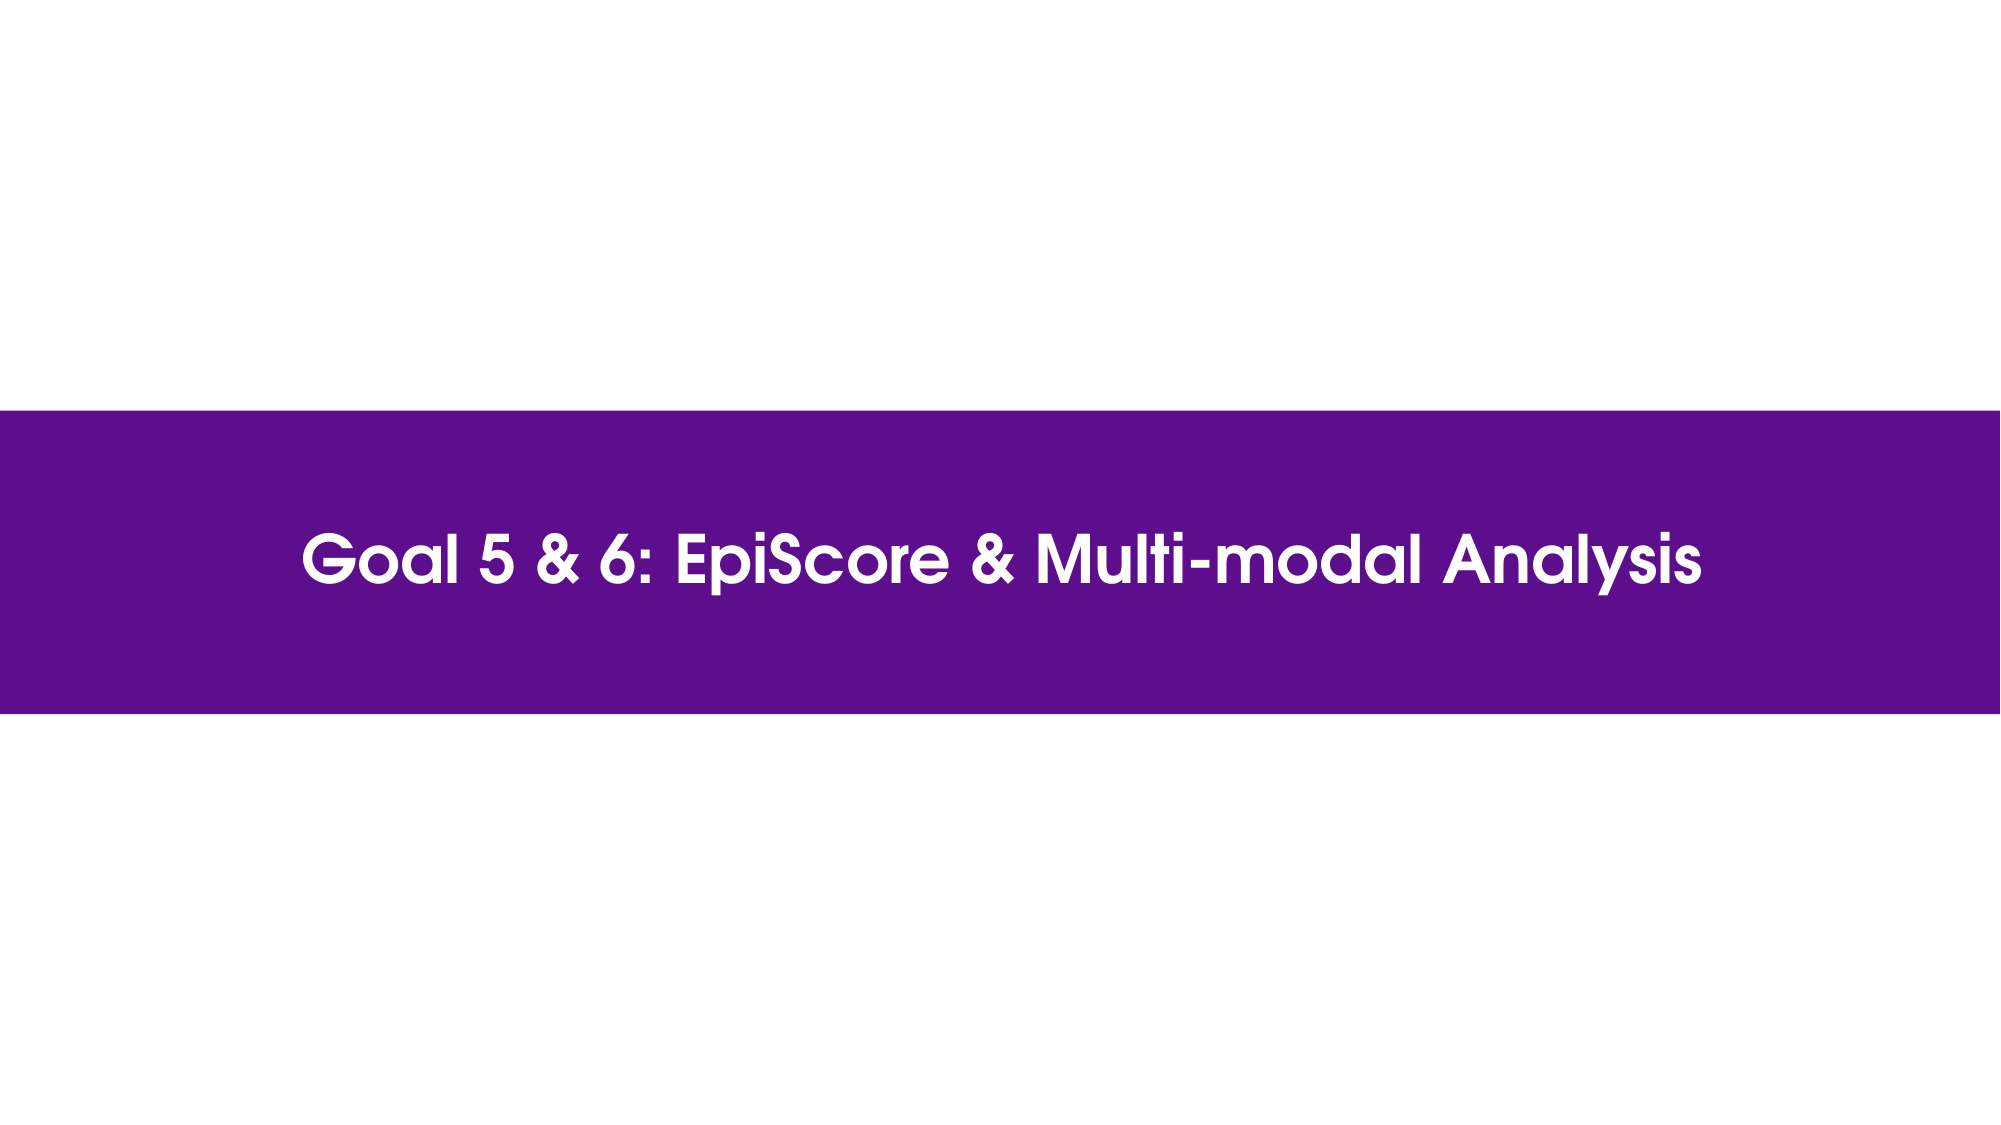

Goal 5 & 6: EpiScore & Multi-modal Analysis